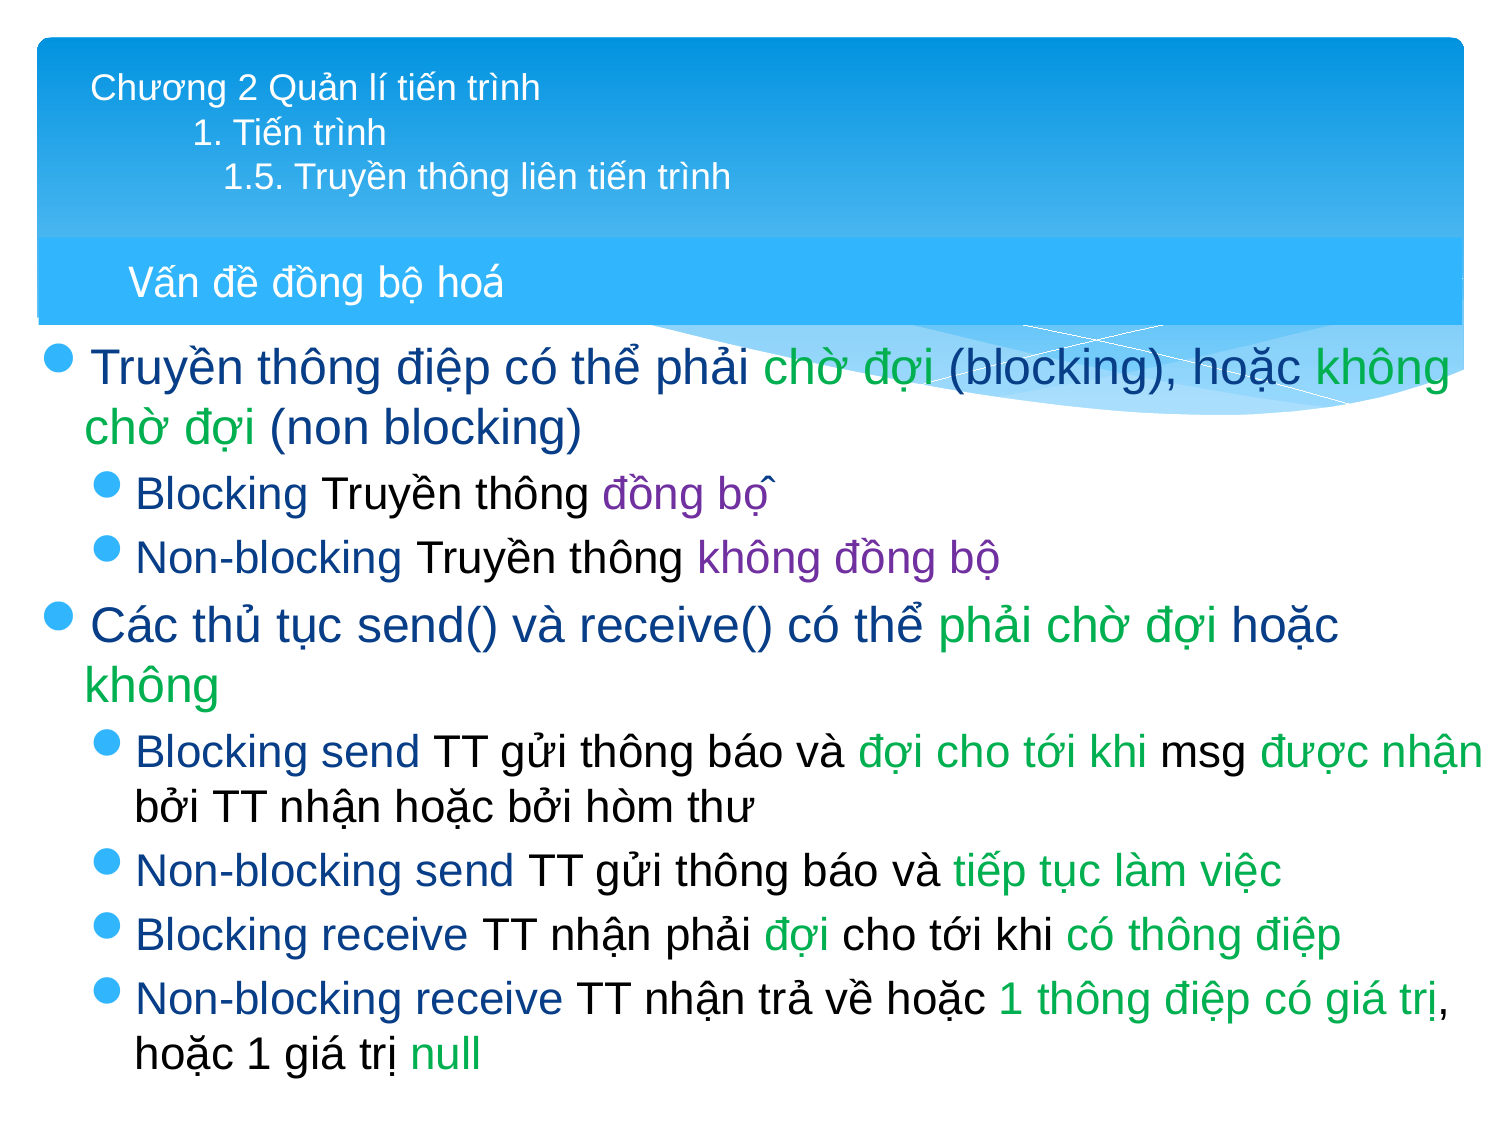

# Chương 2 Quản lí tiến trình 1. Tiến trình 1.5. Truyền thông liên tiến trình
Vấn đề đồng bộ hoá
Truyền thông điệp có thể phải chờ đợi (blocking), hoặc không chờ đợi (non blocking)
Blocking Truyền thông đồng bộ
Non-blocking Truyền thông không đồng bộ
Các thủ tục send() và receive() có thể phải chờ đợi hoặc không
Blocking send TT gửi thông báo và đợi cho tới khi msg được nhận bởi TT nhận hoặc bởi hòm thư
Non-blocking send TT gửi thông báo và tiếp tục làm việc
Blocking receive TT nhận phải đợi cho tới khi có thông điệp
Non-blocking receive TT nhận trả về hoặc 1 thông điệp có giá trị, hoặc 1 giá trị null